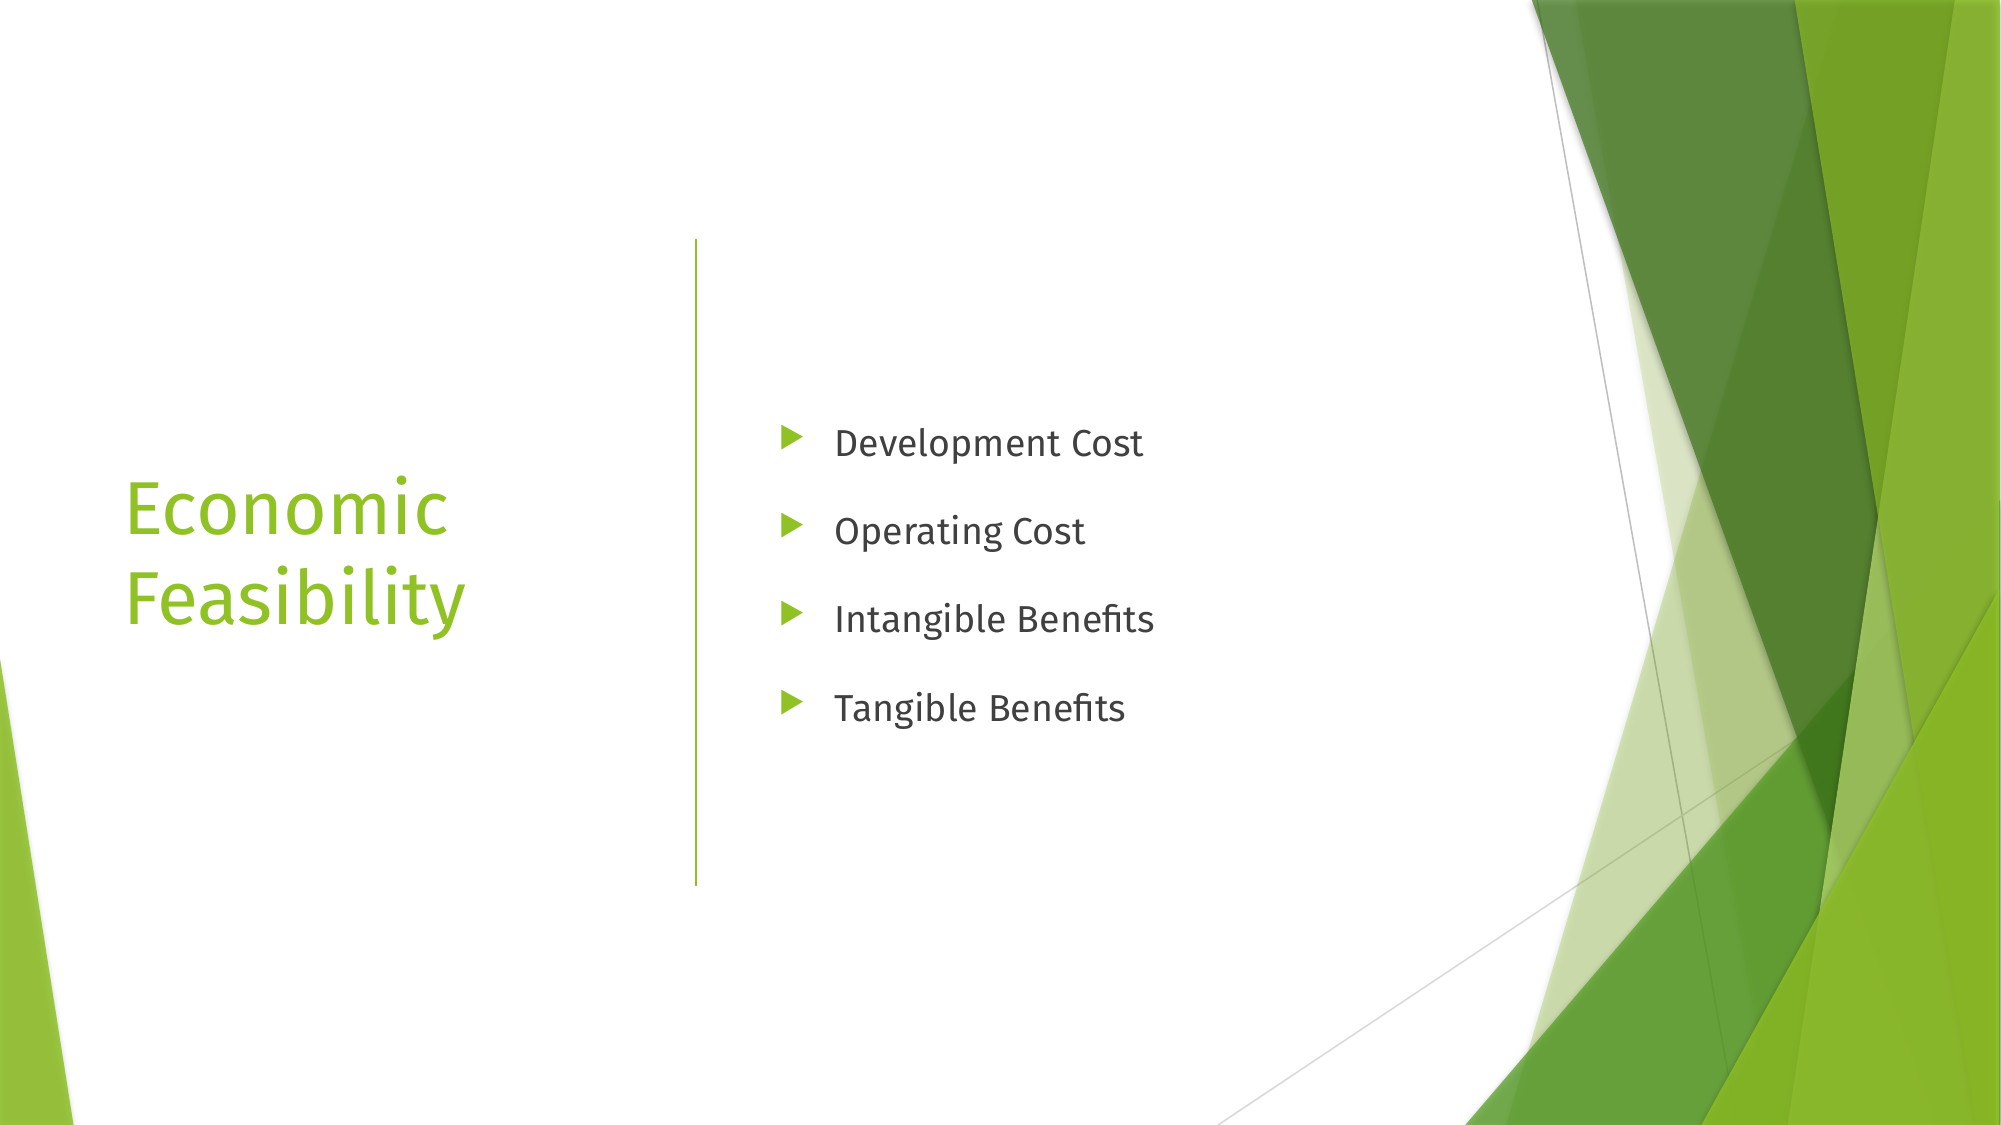

# Economic Feasibility
Development Cost
Operating Cost
Intangible Benefits
Tangible Benefits